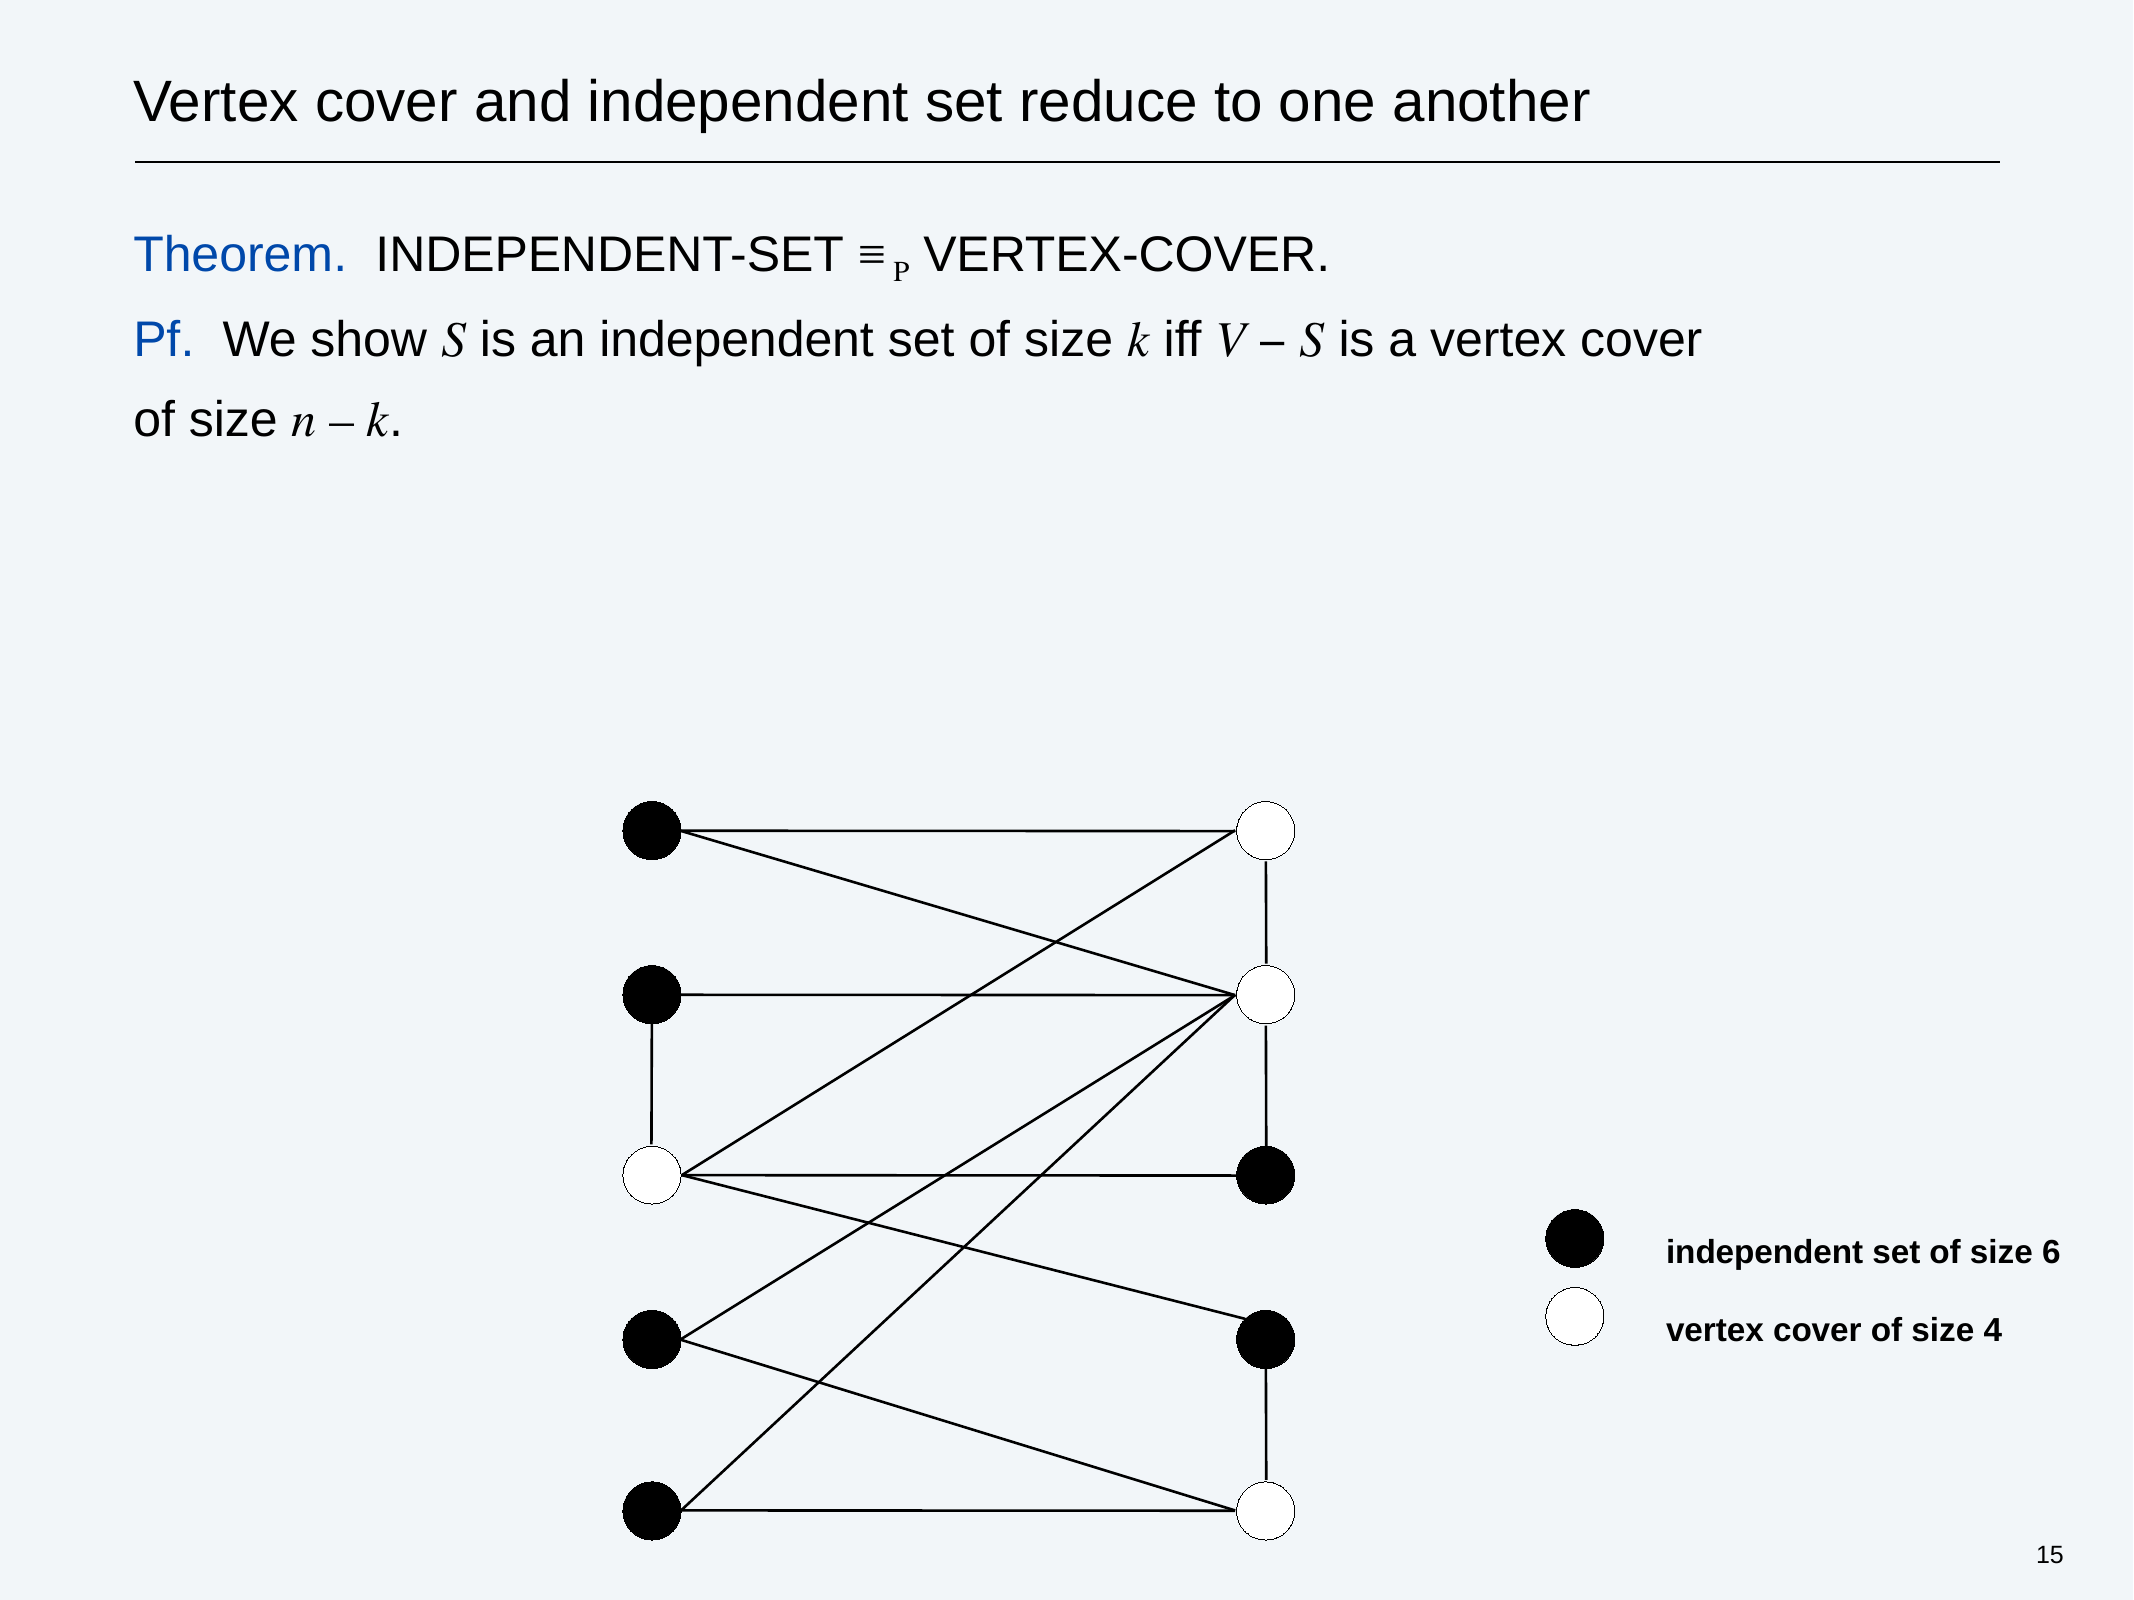

# Vertex cover and independent set reduce to one another

Theorem.  Independent-Set ≡ P Vertex-Cover.
Pf.  We show S is an independent set of size k iff V − S is a vertex cover
of size n – k.

independent set of size 6

vertex cover of size 4

15